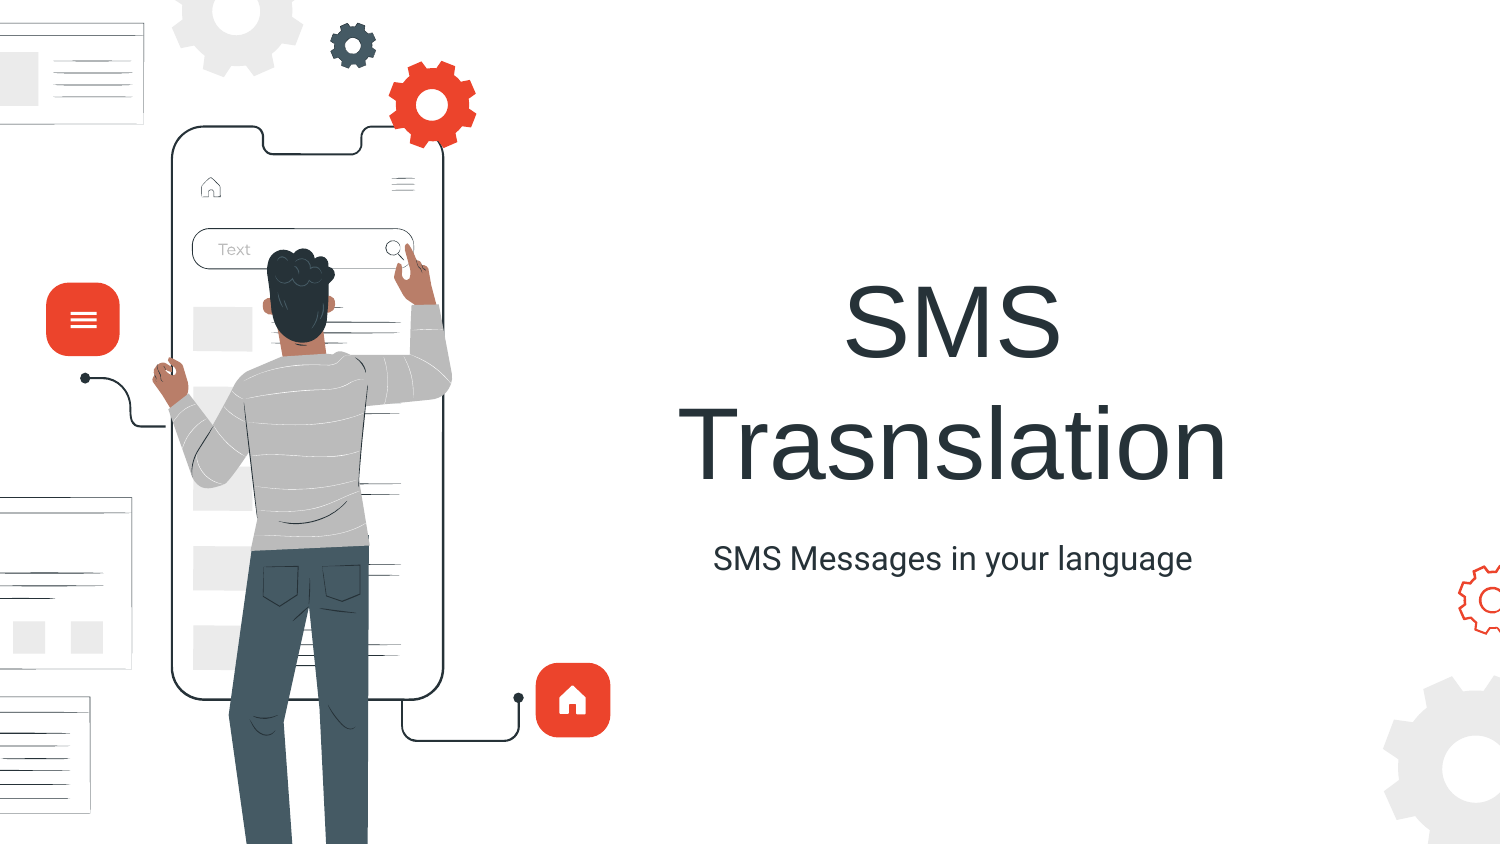

# SMS
Trasnslation
SMS Messages in your language